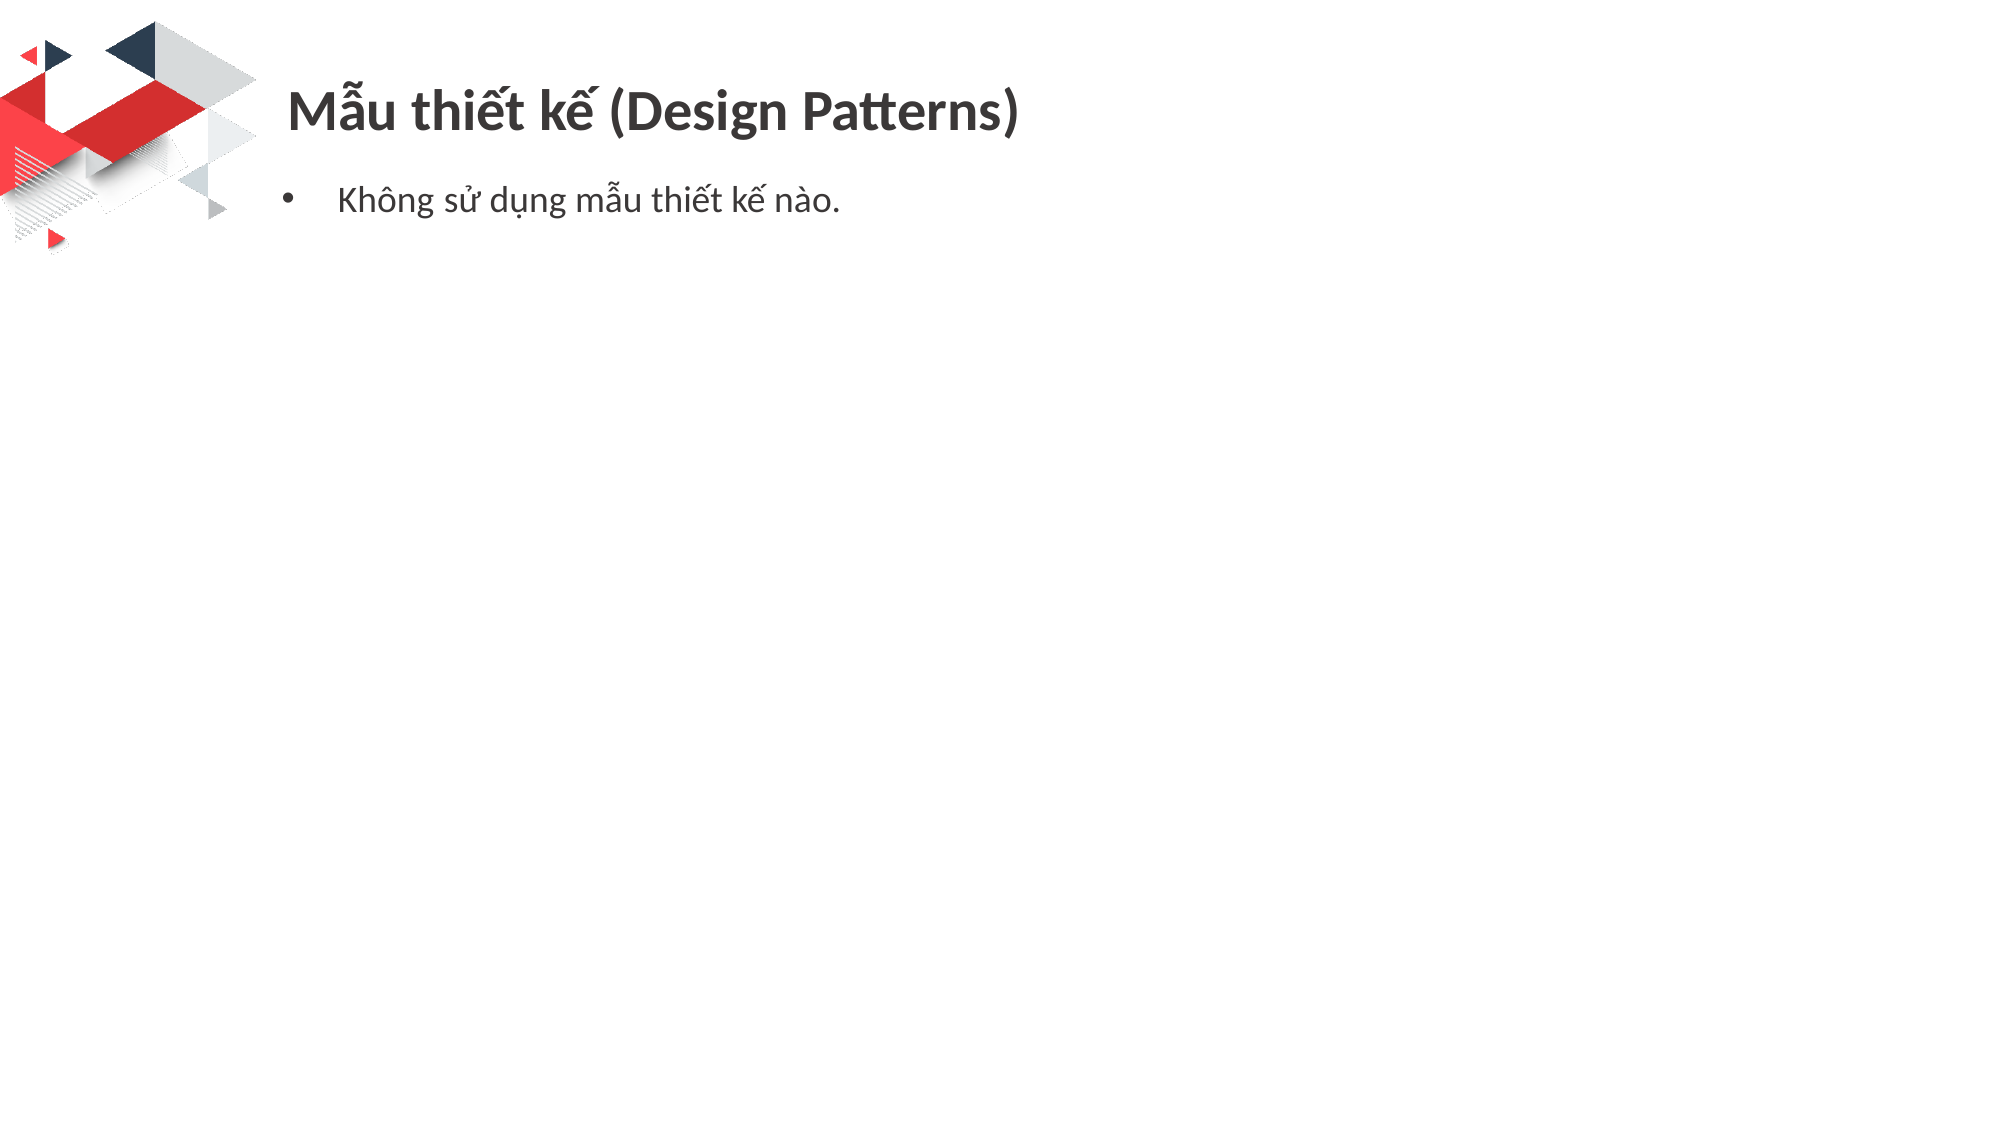

Mẫu thiết kế (Design Patterns)
Không sử dụng mẫu thiết kế nào.